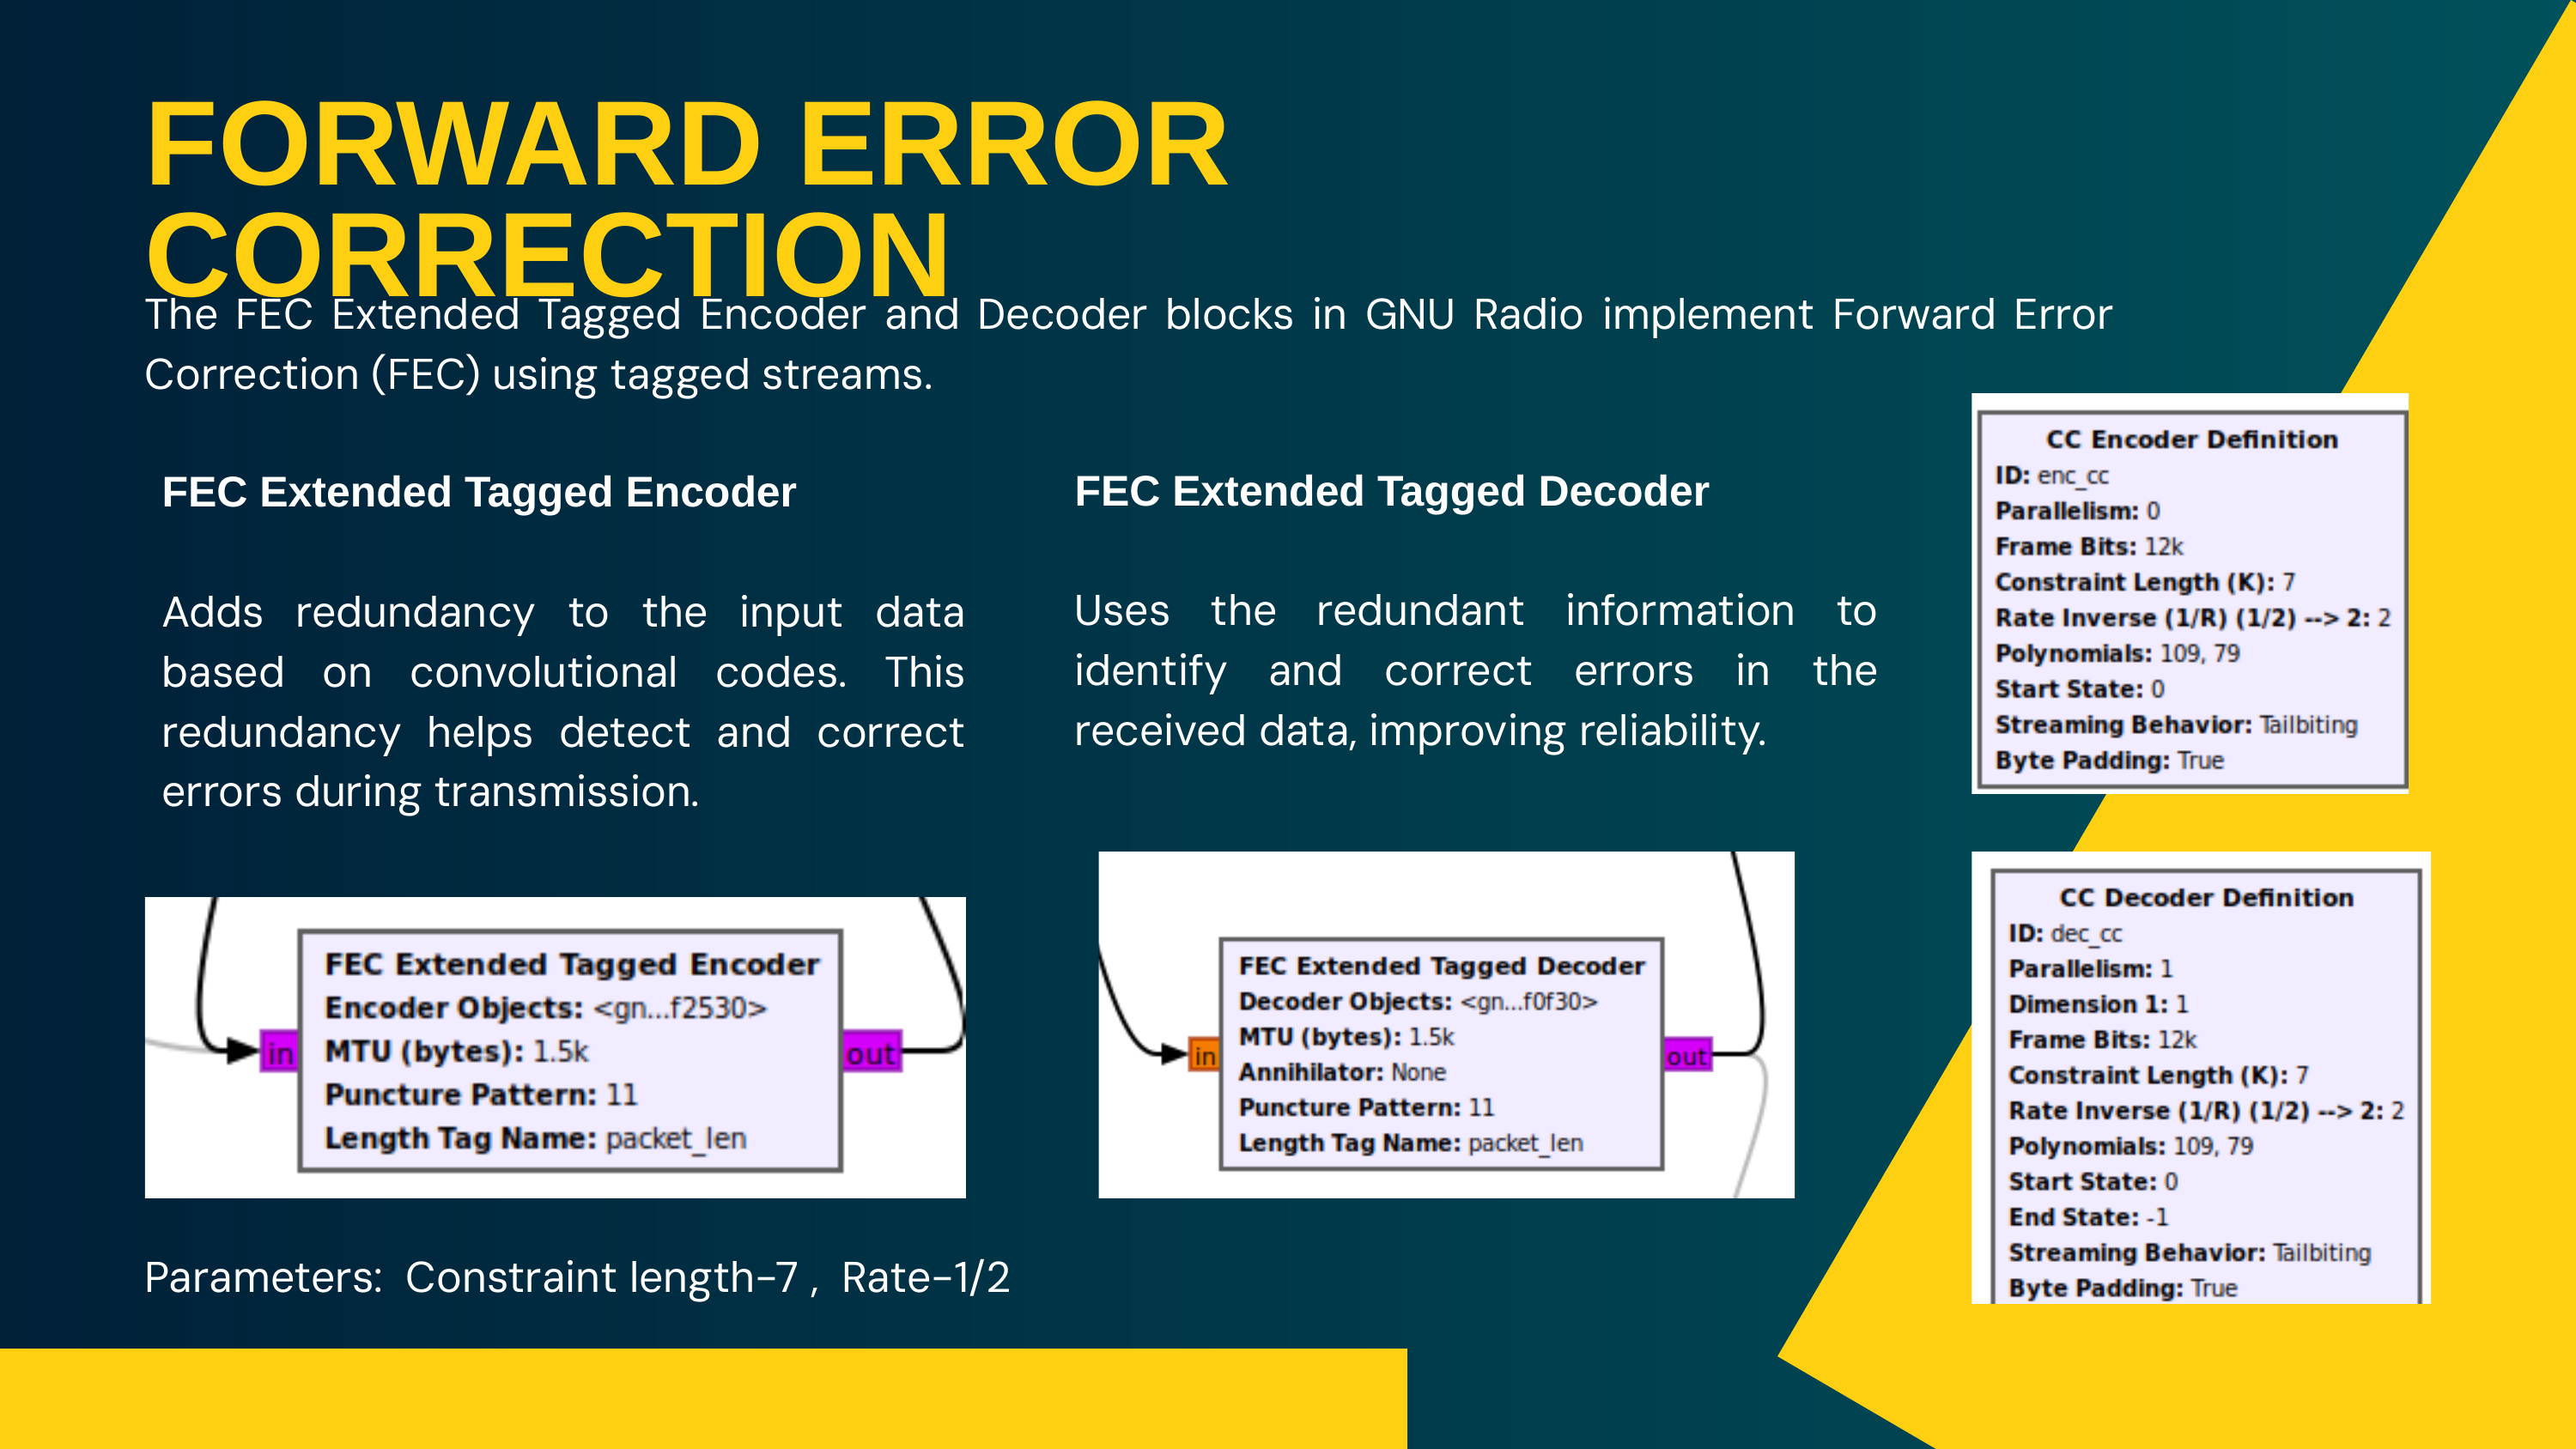

FORWARD ERROR CORRECTION
The FEC Extended Tagged Encoder and Decoder blocks in GNU Radio implement Forward Error Correction (FEC) using tagged streams.

FEC Extended Tagged Decoder

Uses the redundant information to identify and correct errors in the received data, improving reliability.
FEC Extended Tagged Encoder

Adds redundancy to the input data based on convolutional codes. This redundancy helps detect and correct errors during transmission.

Parameters:  Constraint length-7 ,  Rate-1/2